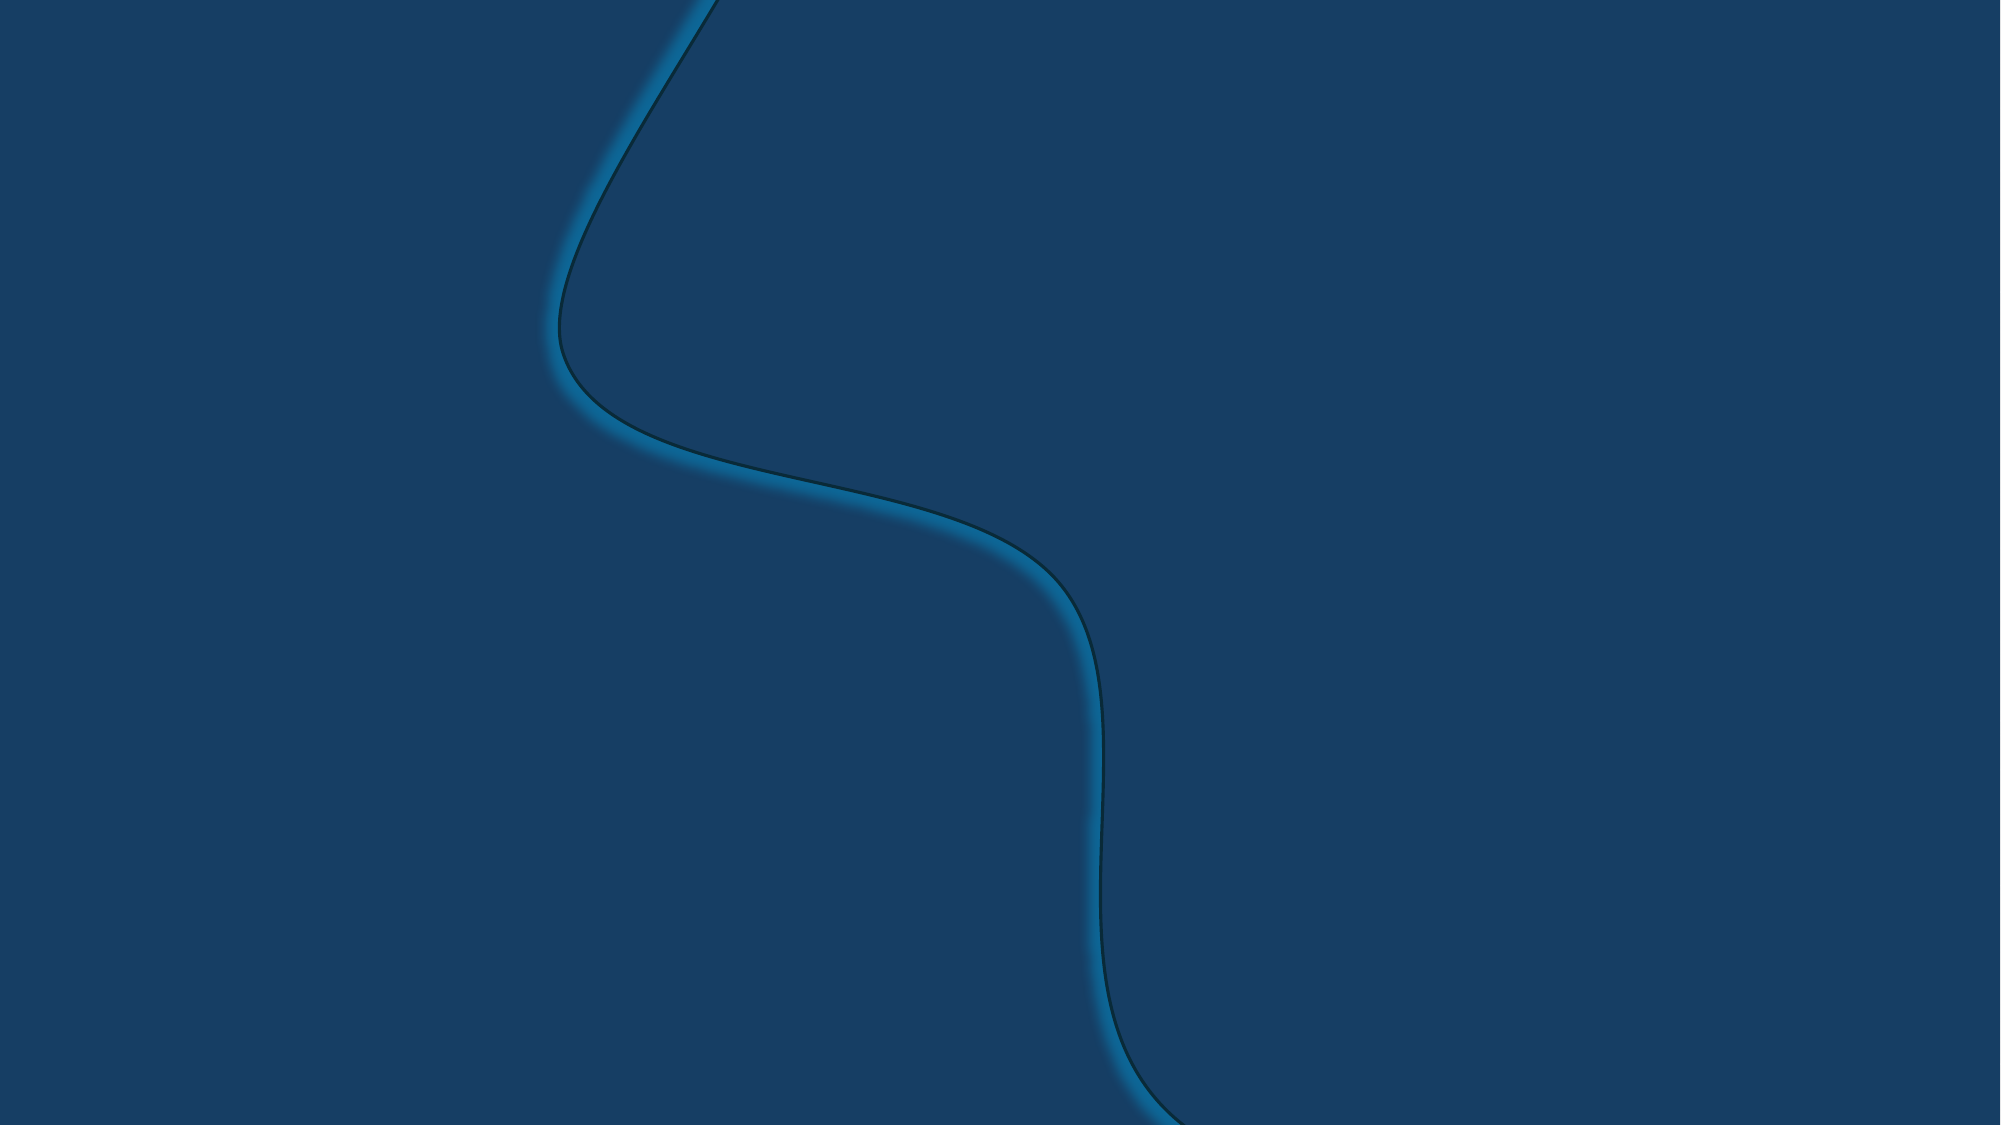

Thank you for your attention
This is just the beginning, not the end